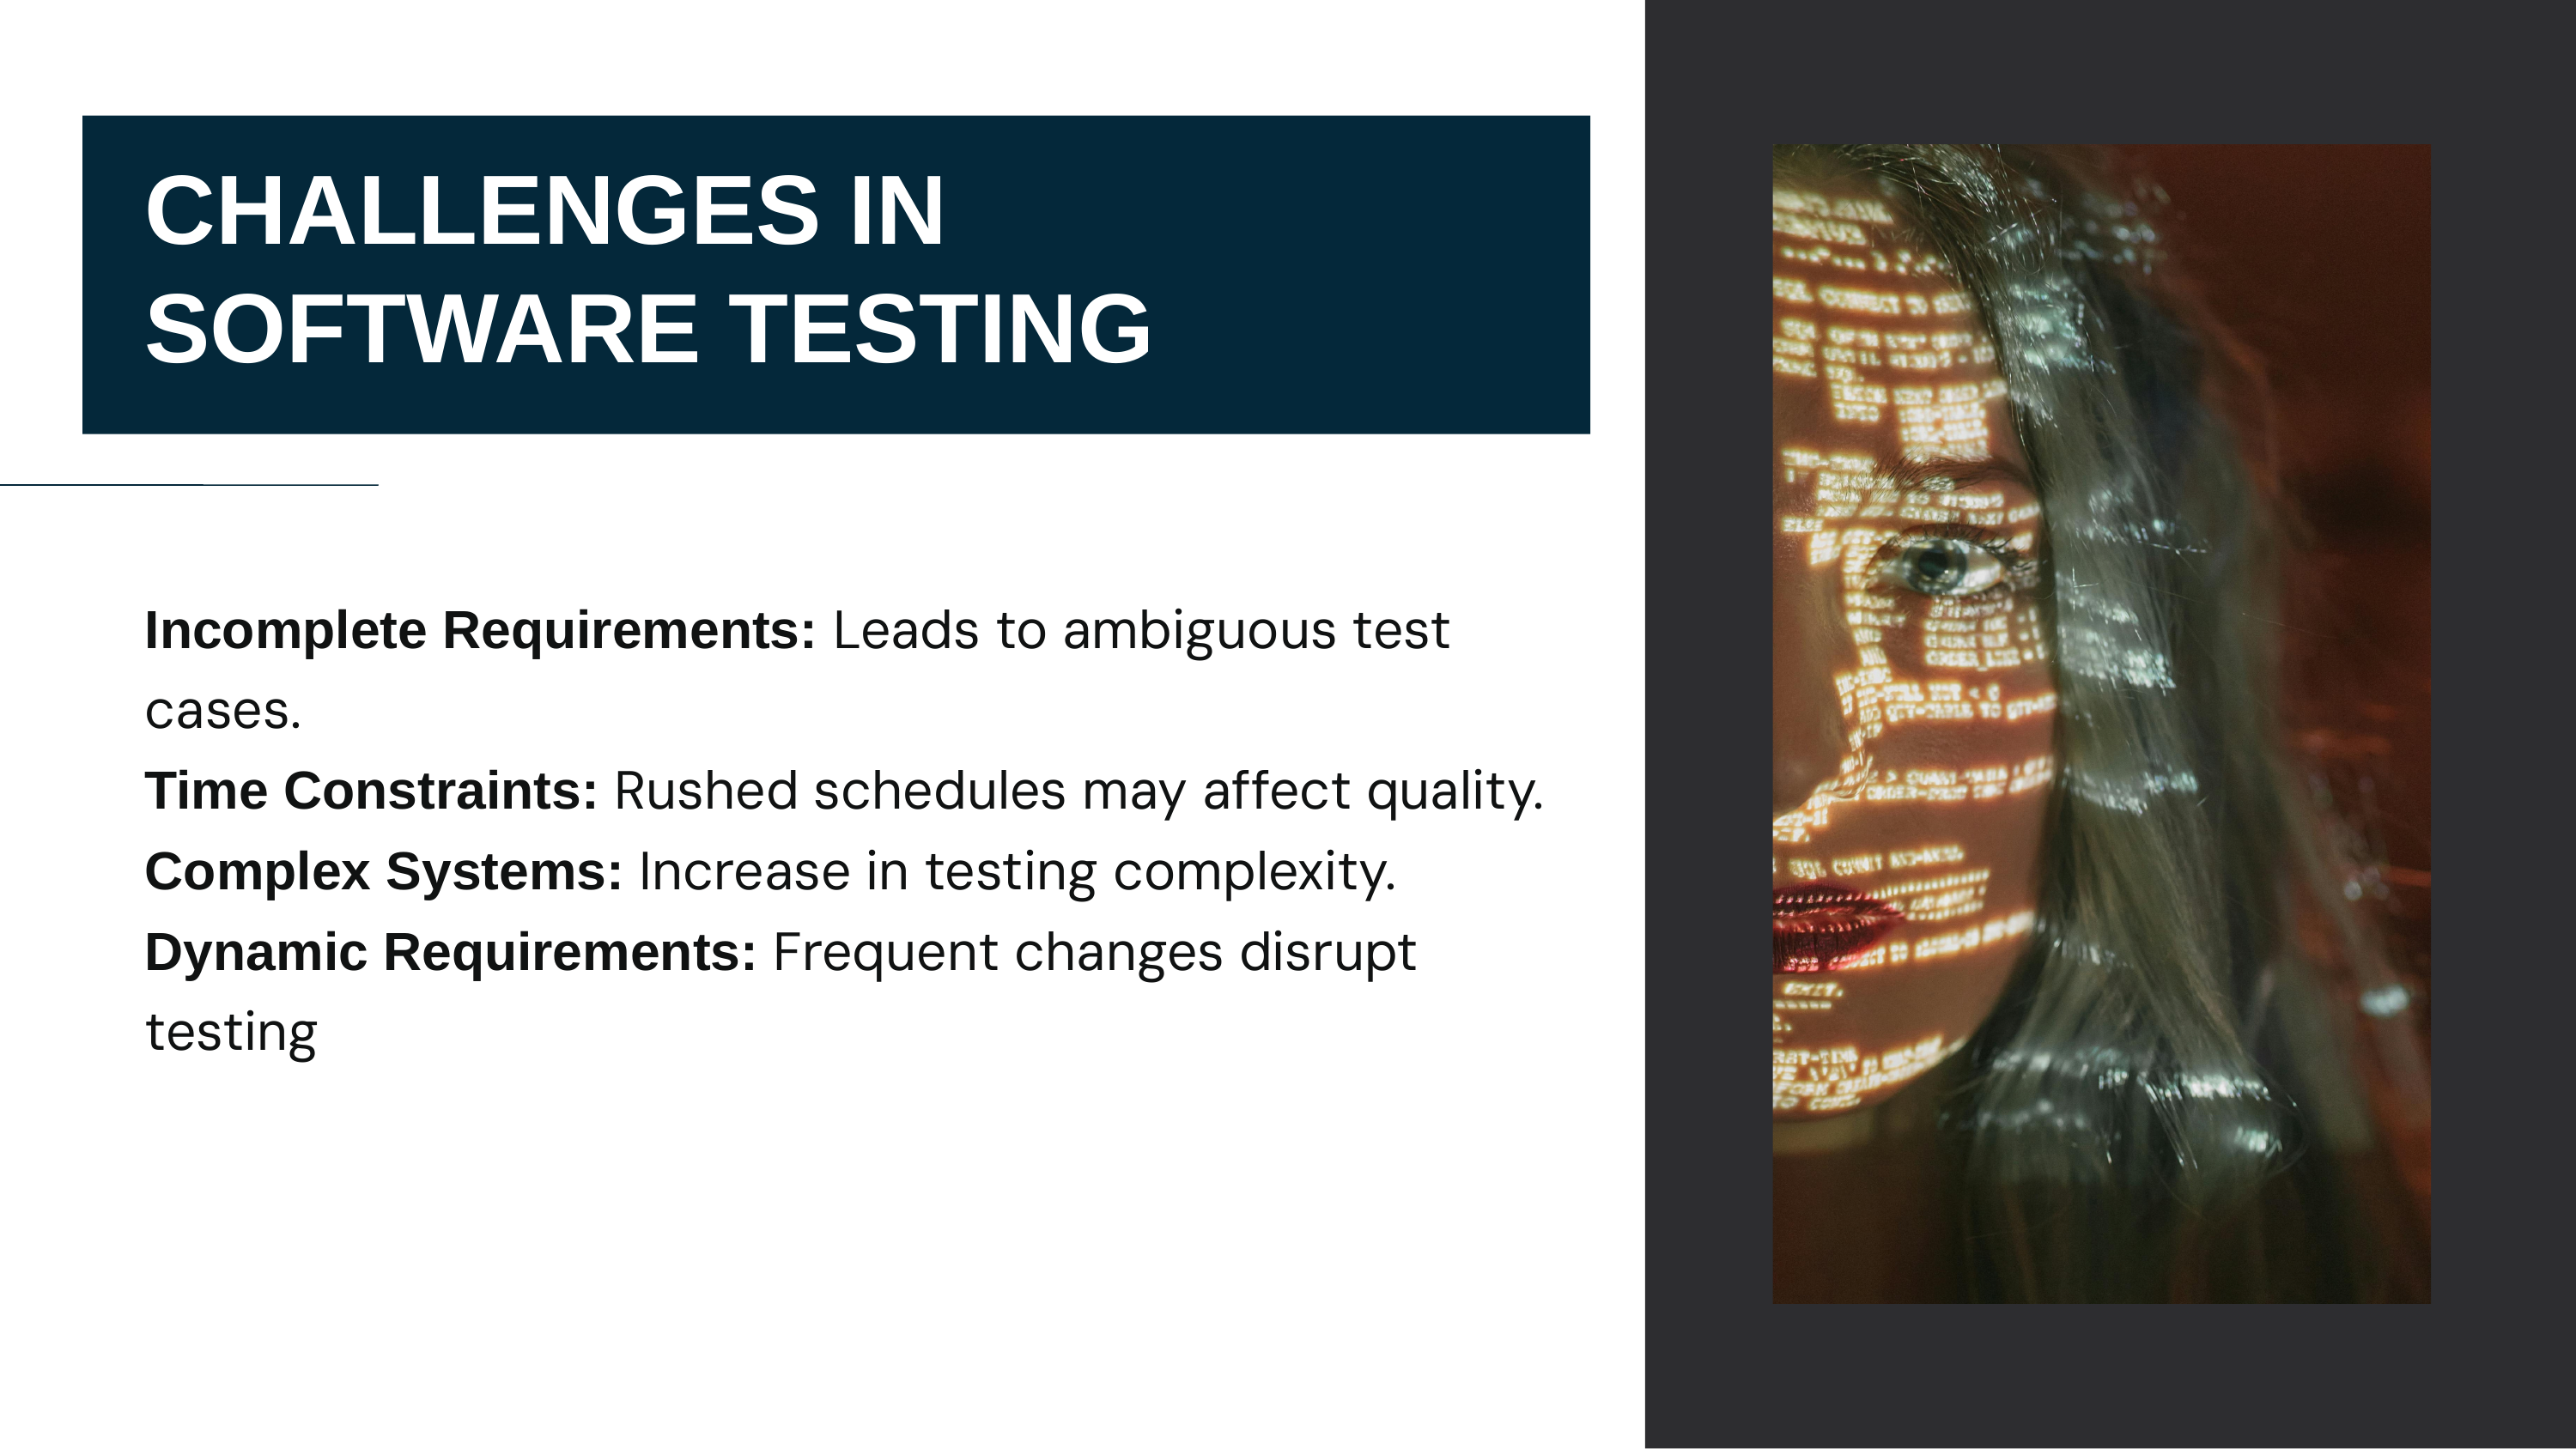

CHALLENGES IN SOFTWARE TESTING

Incomplete Requirements: Leads to ambiguous test cases.
Time Constraints: Rushed schedules may affect quality.
Complex Systems: Increase in testing complexity.
Dynamic Requirements: Frequent changes disrupt testing